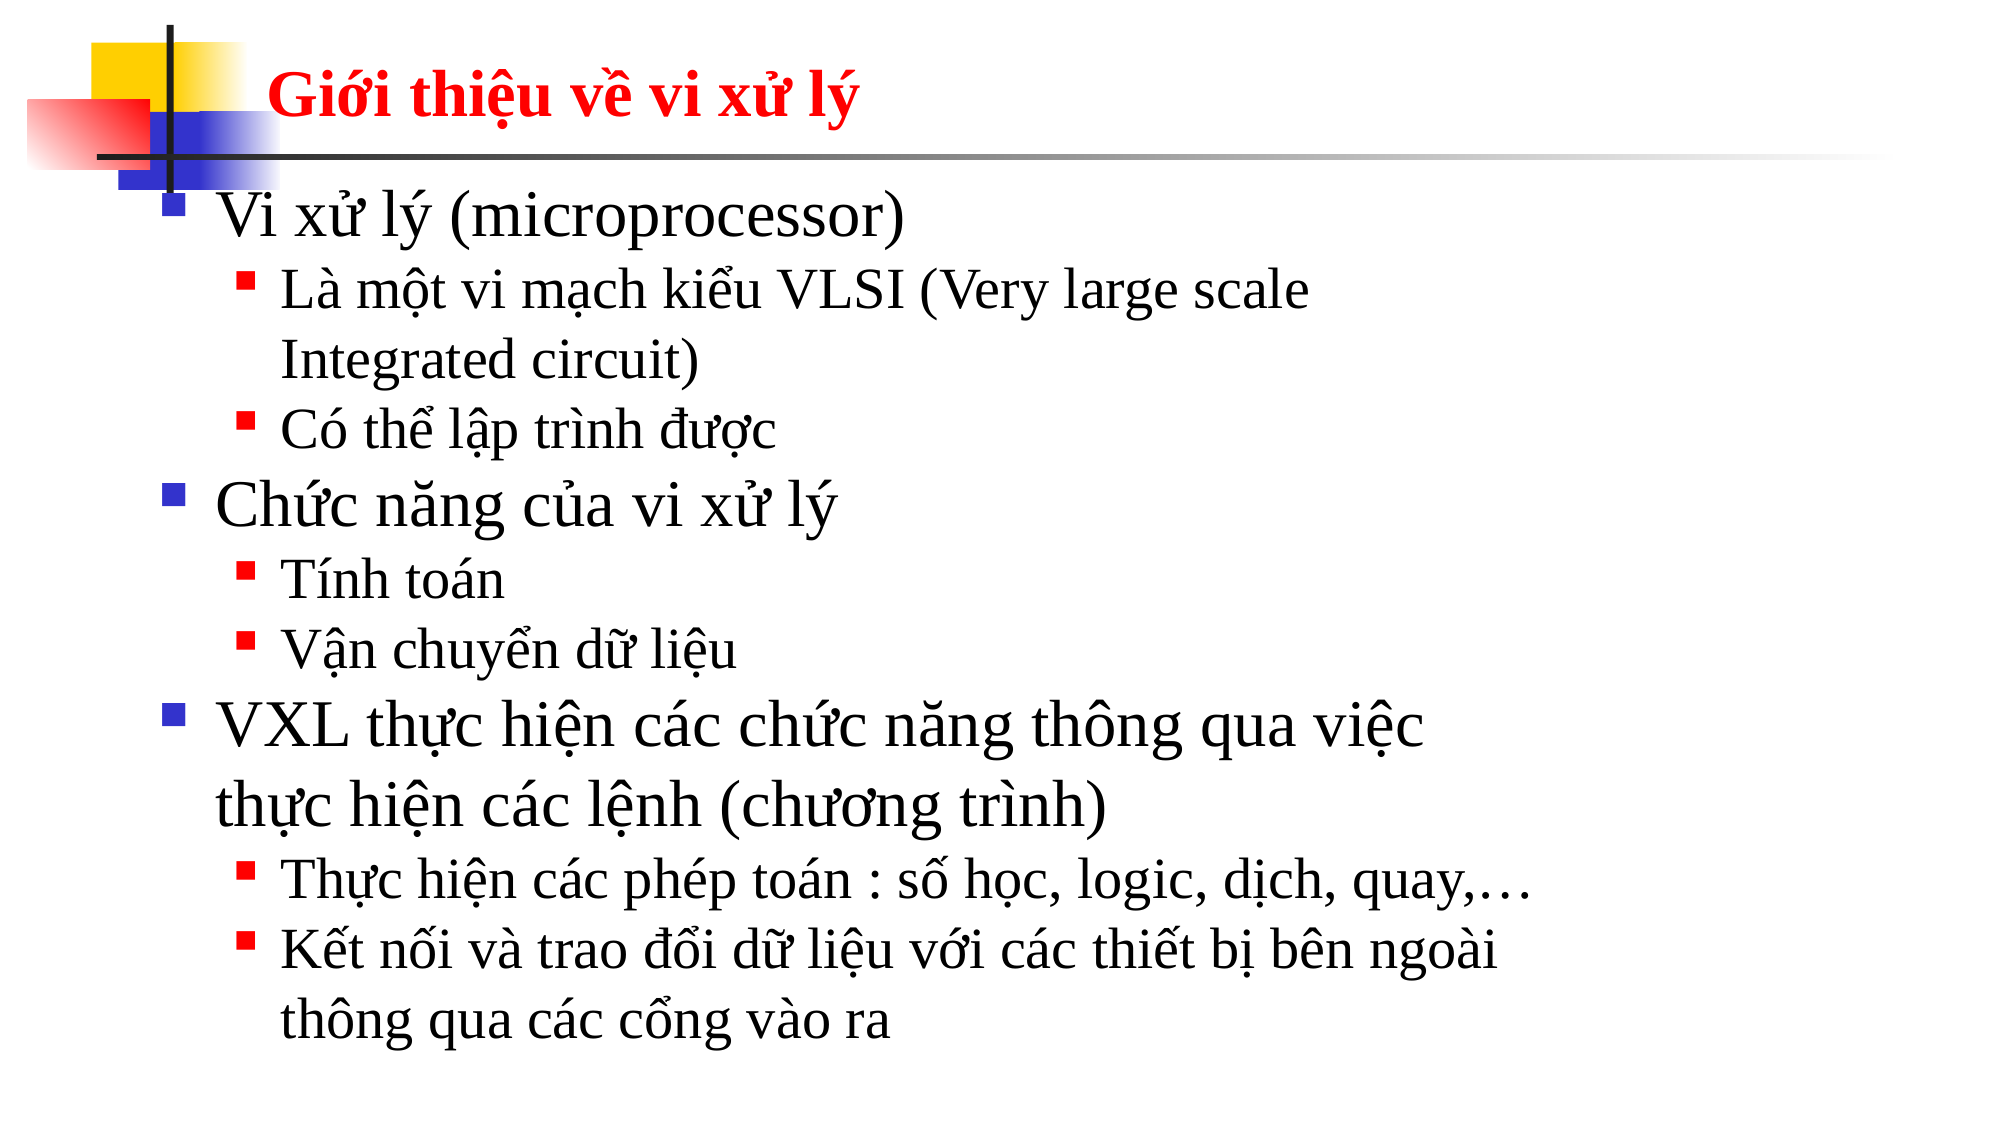

# Giới thiệu về vi xử lý
Vi xử lý (microprocessor)
Là một vi mạch kiểu VLSI (Very large scale Integrated circuit)
Có thể lập trình được
Chức năng của vi xử lý
Tính toán
Vận chuyển dữ liệu
VXL thực hiện các chức năng thông qua việc thực hiện các lệnh (chương trình)
Thực hiện các phép toán : số học, logic, dịch, quay,…
Kết nối và trao đổi dữ liệu với các thiết bị bên ngoài thông qua các cổng vào ra